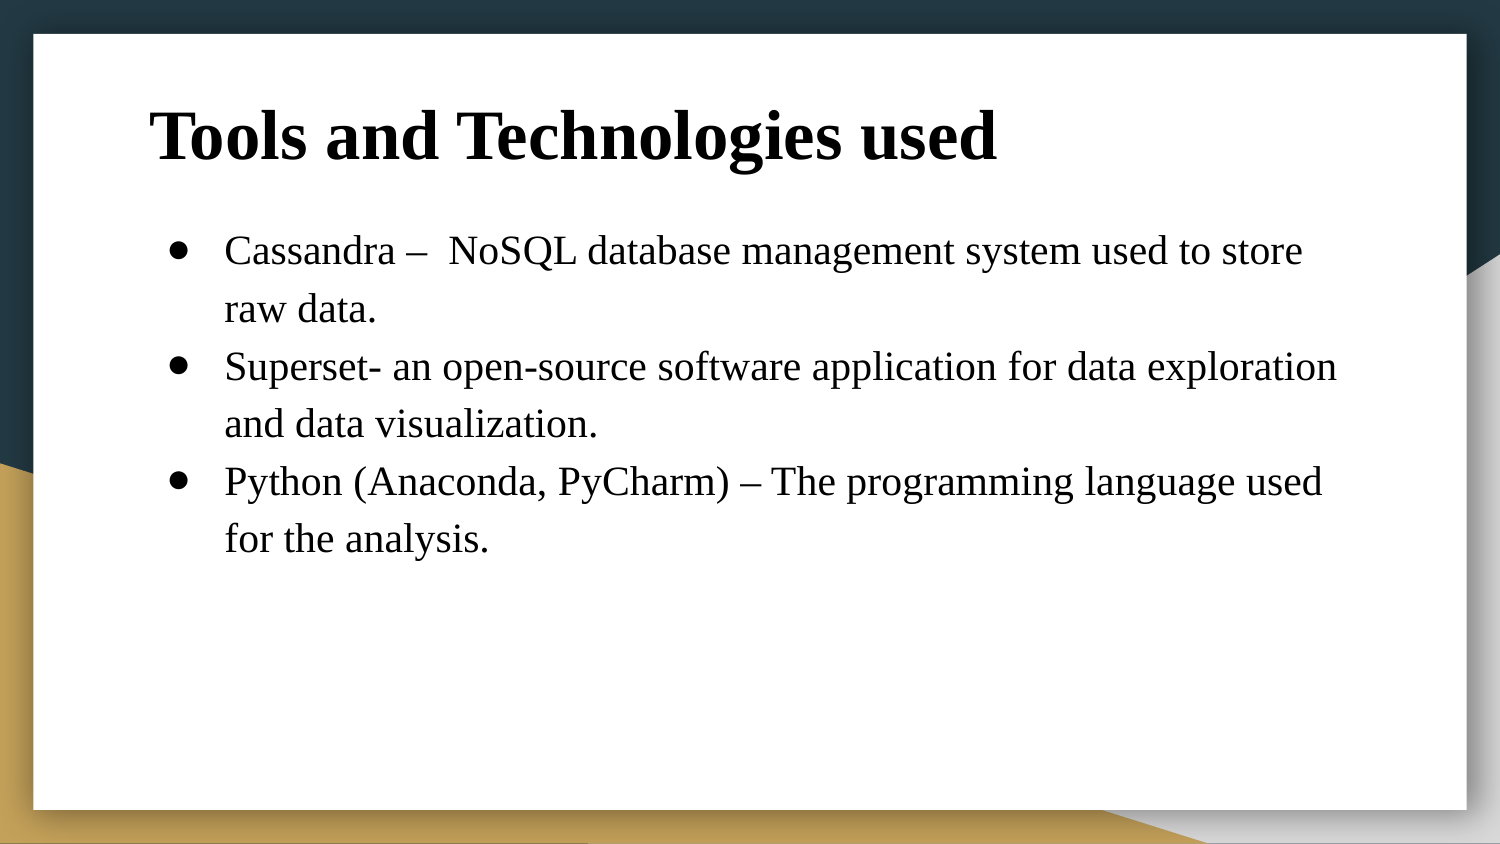

# Tools and Technologies used
Cassandra –  NoSQL database management system used to store raw data.
Superset- an open-source software application for data exploration and data visualization.
Python (Anaconda, PyCharm) – The programming language used for the analysis.